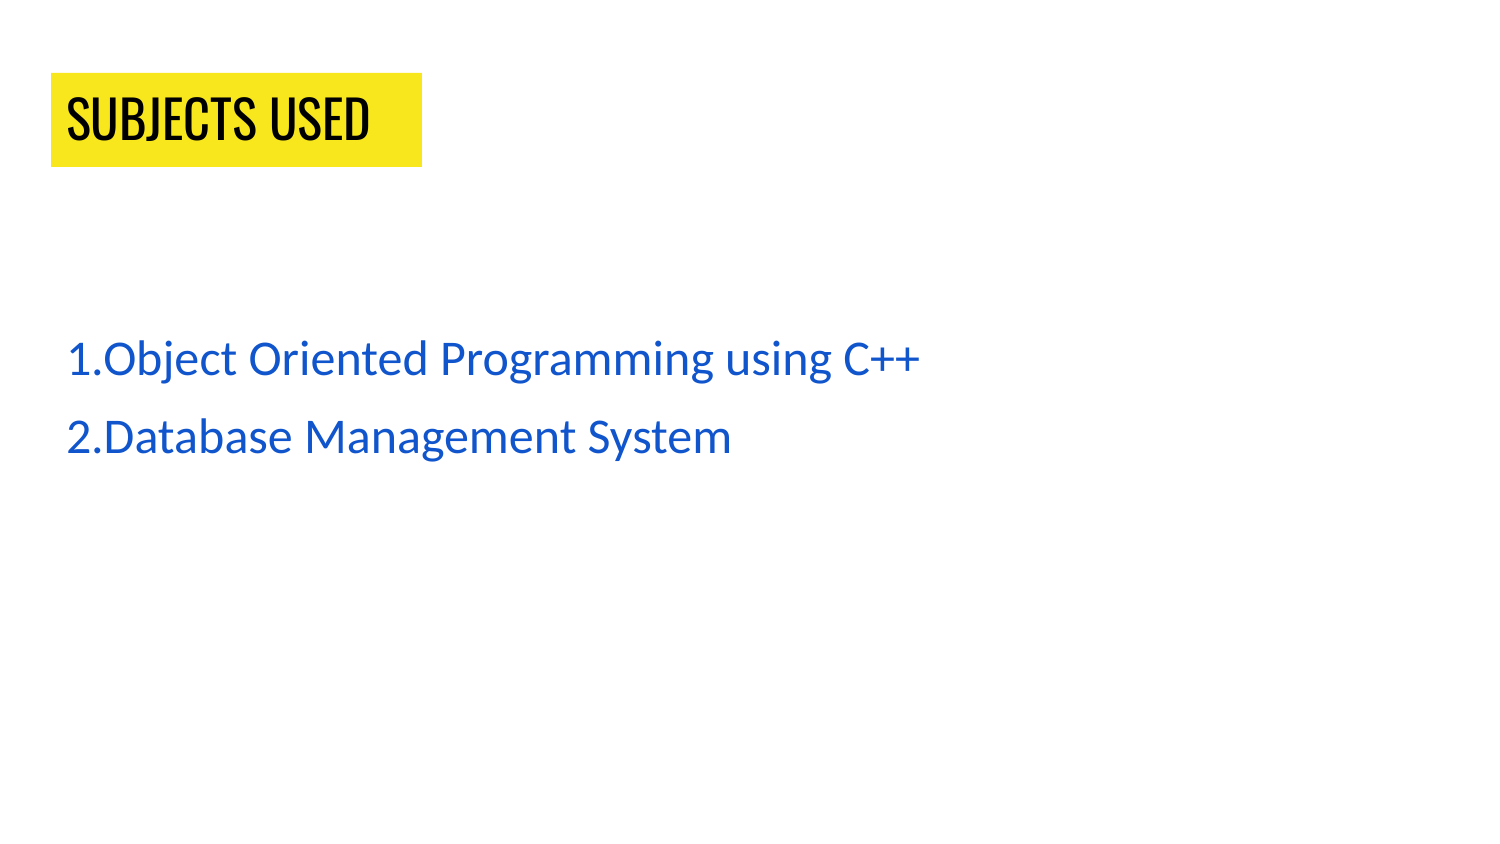

# SUBJECTS USED
1.Object Oriented Programming using C++
2.Database Management System